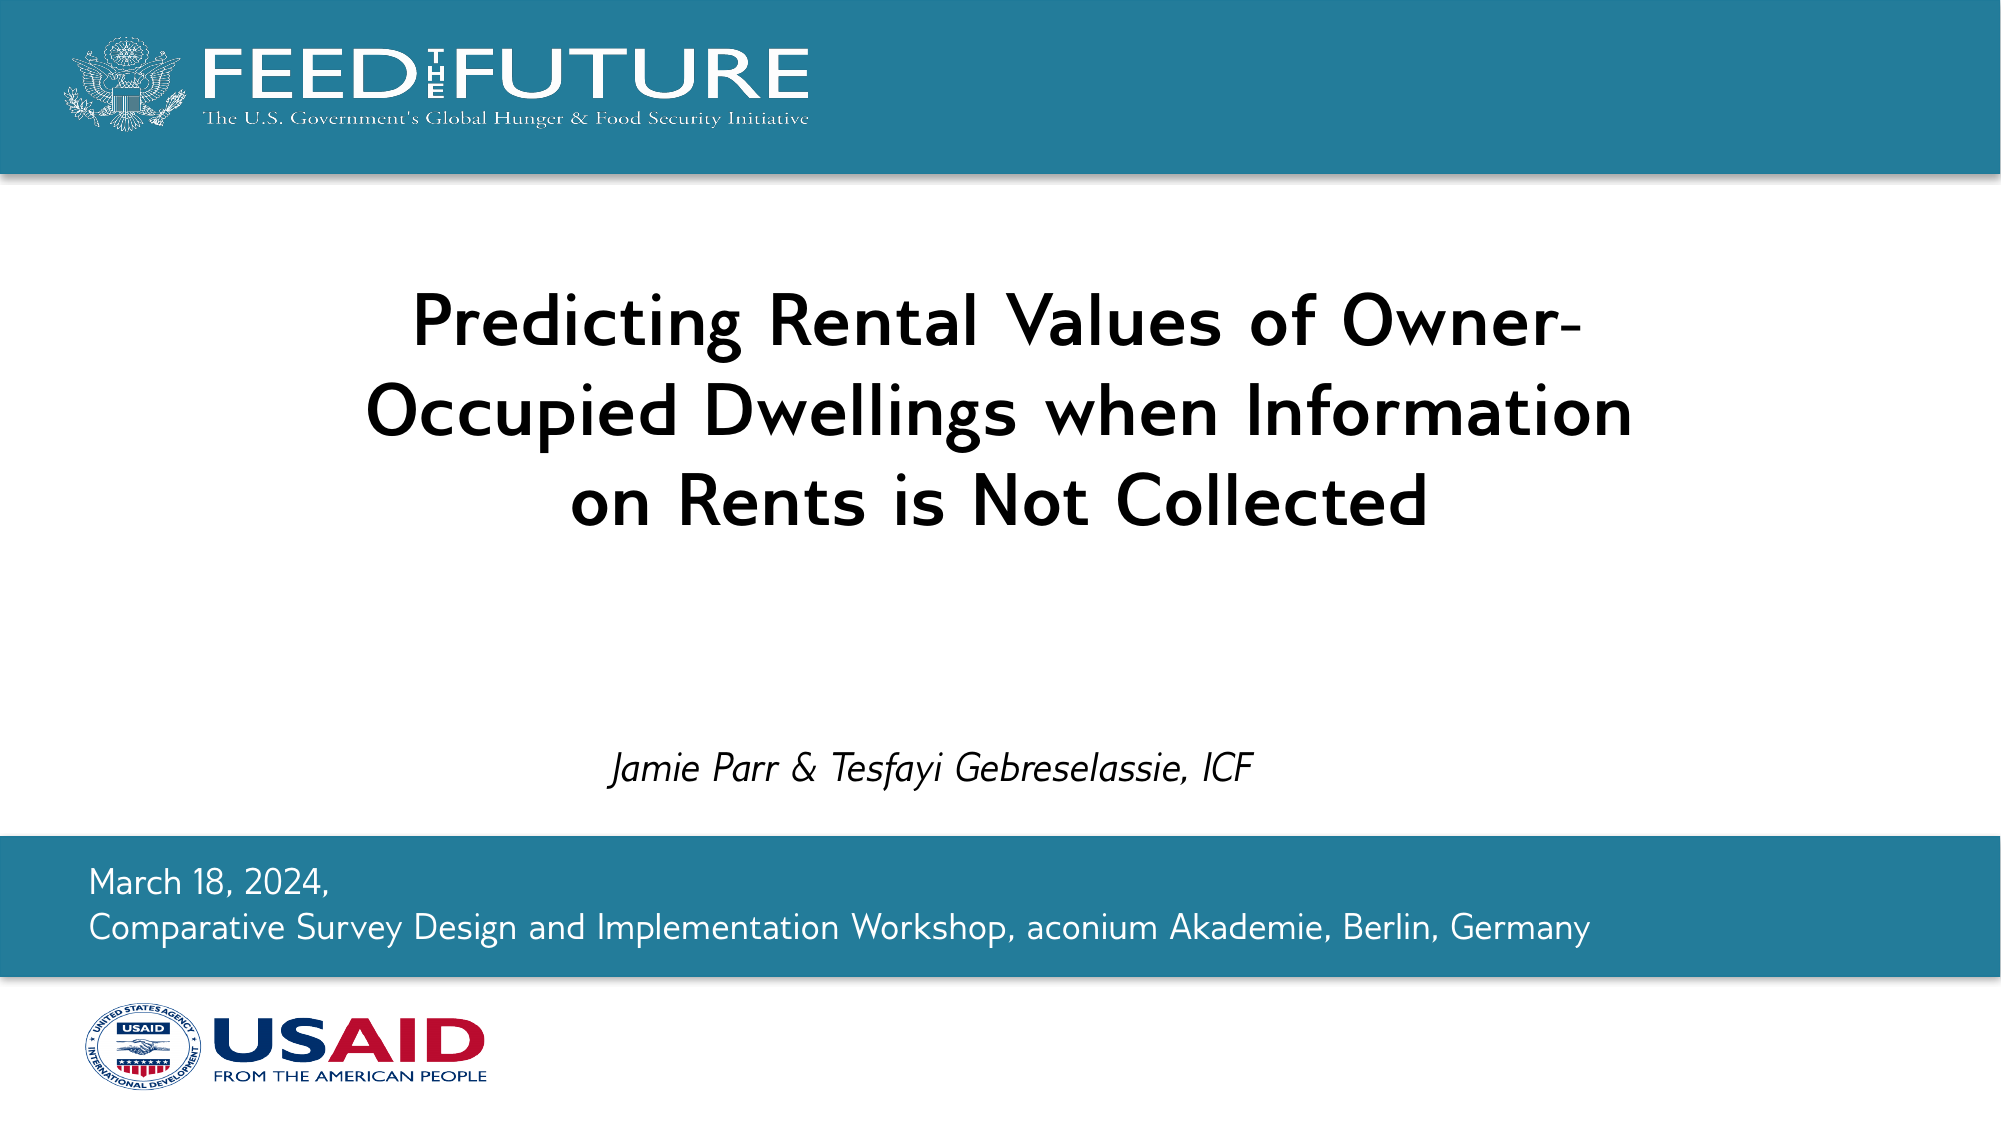

Predicting Rental Values of Owner-Occupied Dwellings when Information on Rents is Not Collected
Jamie Parr & Tesfayi Gebreselassie, ICF
March 18, 2024,
Comparative Survey Design and Implementation Workshop, aconium Akademie, Berlin, Germany